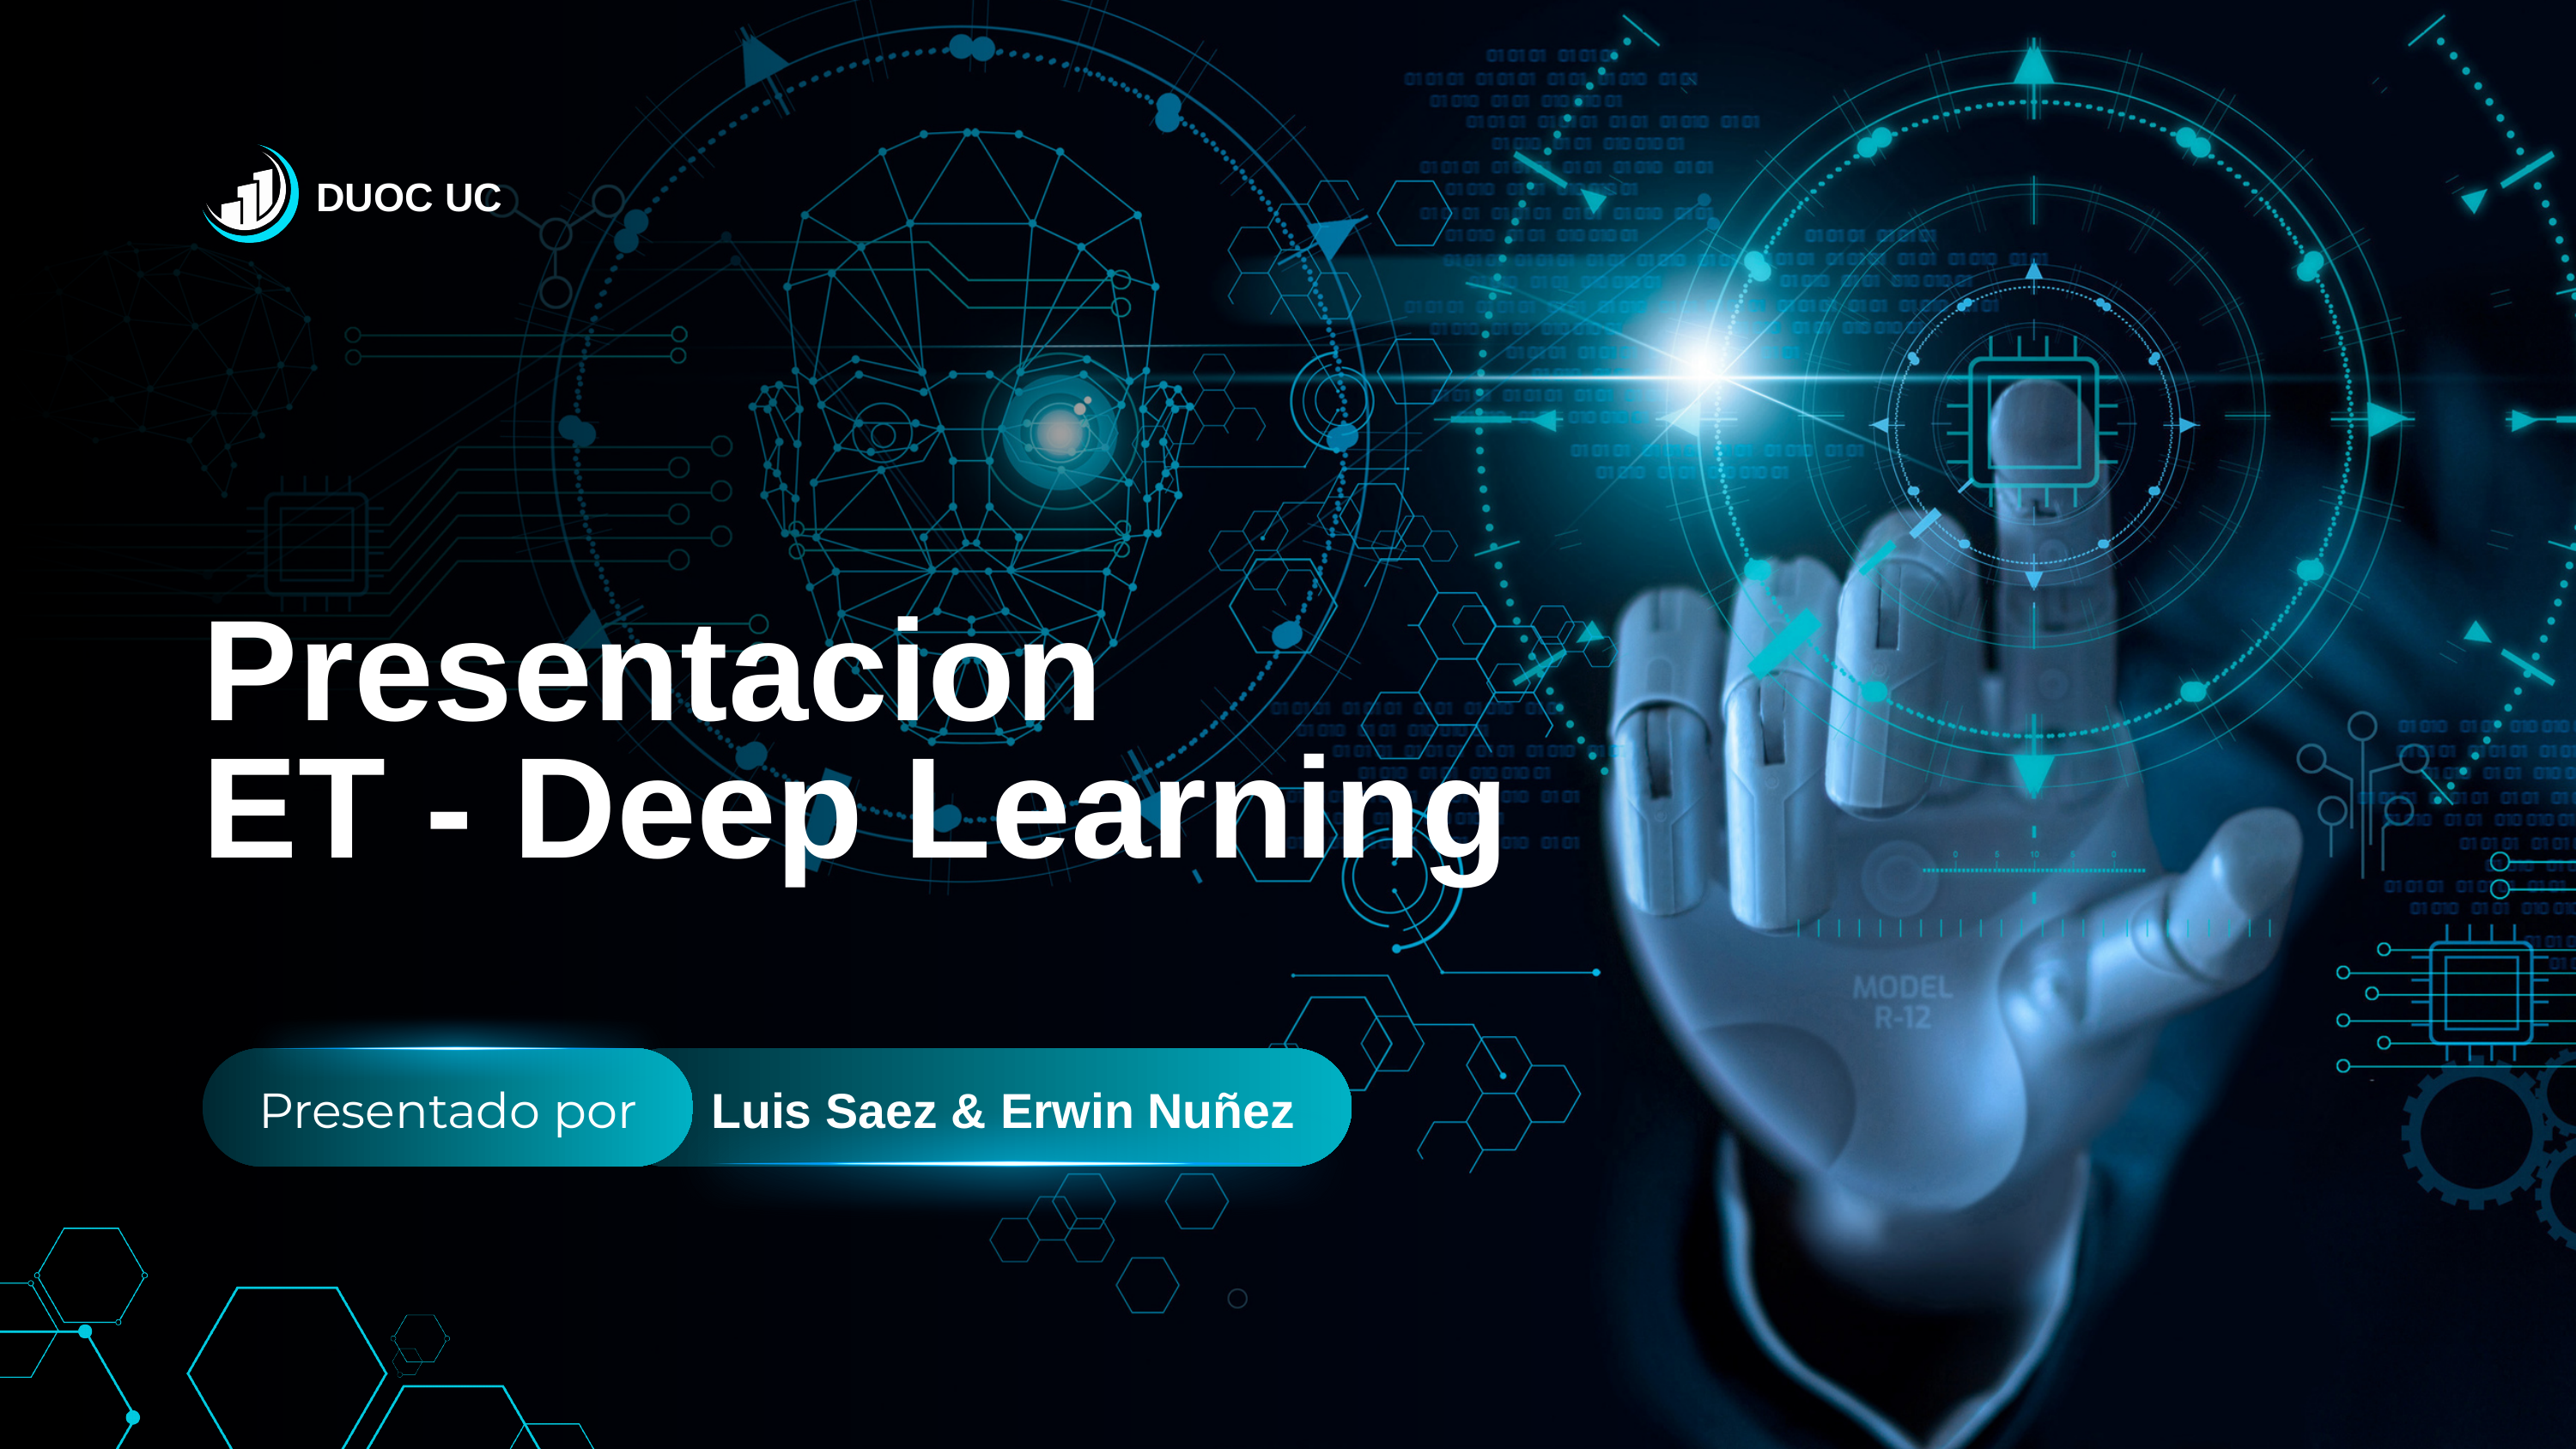

DUOC UC
Presentacion
ET - Deep Learning

Presentado por
Luis Saez & Erwin Nuñez